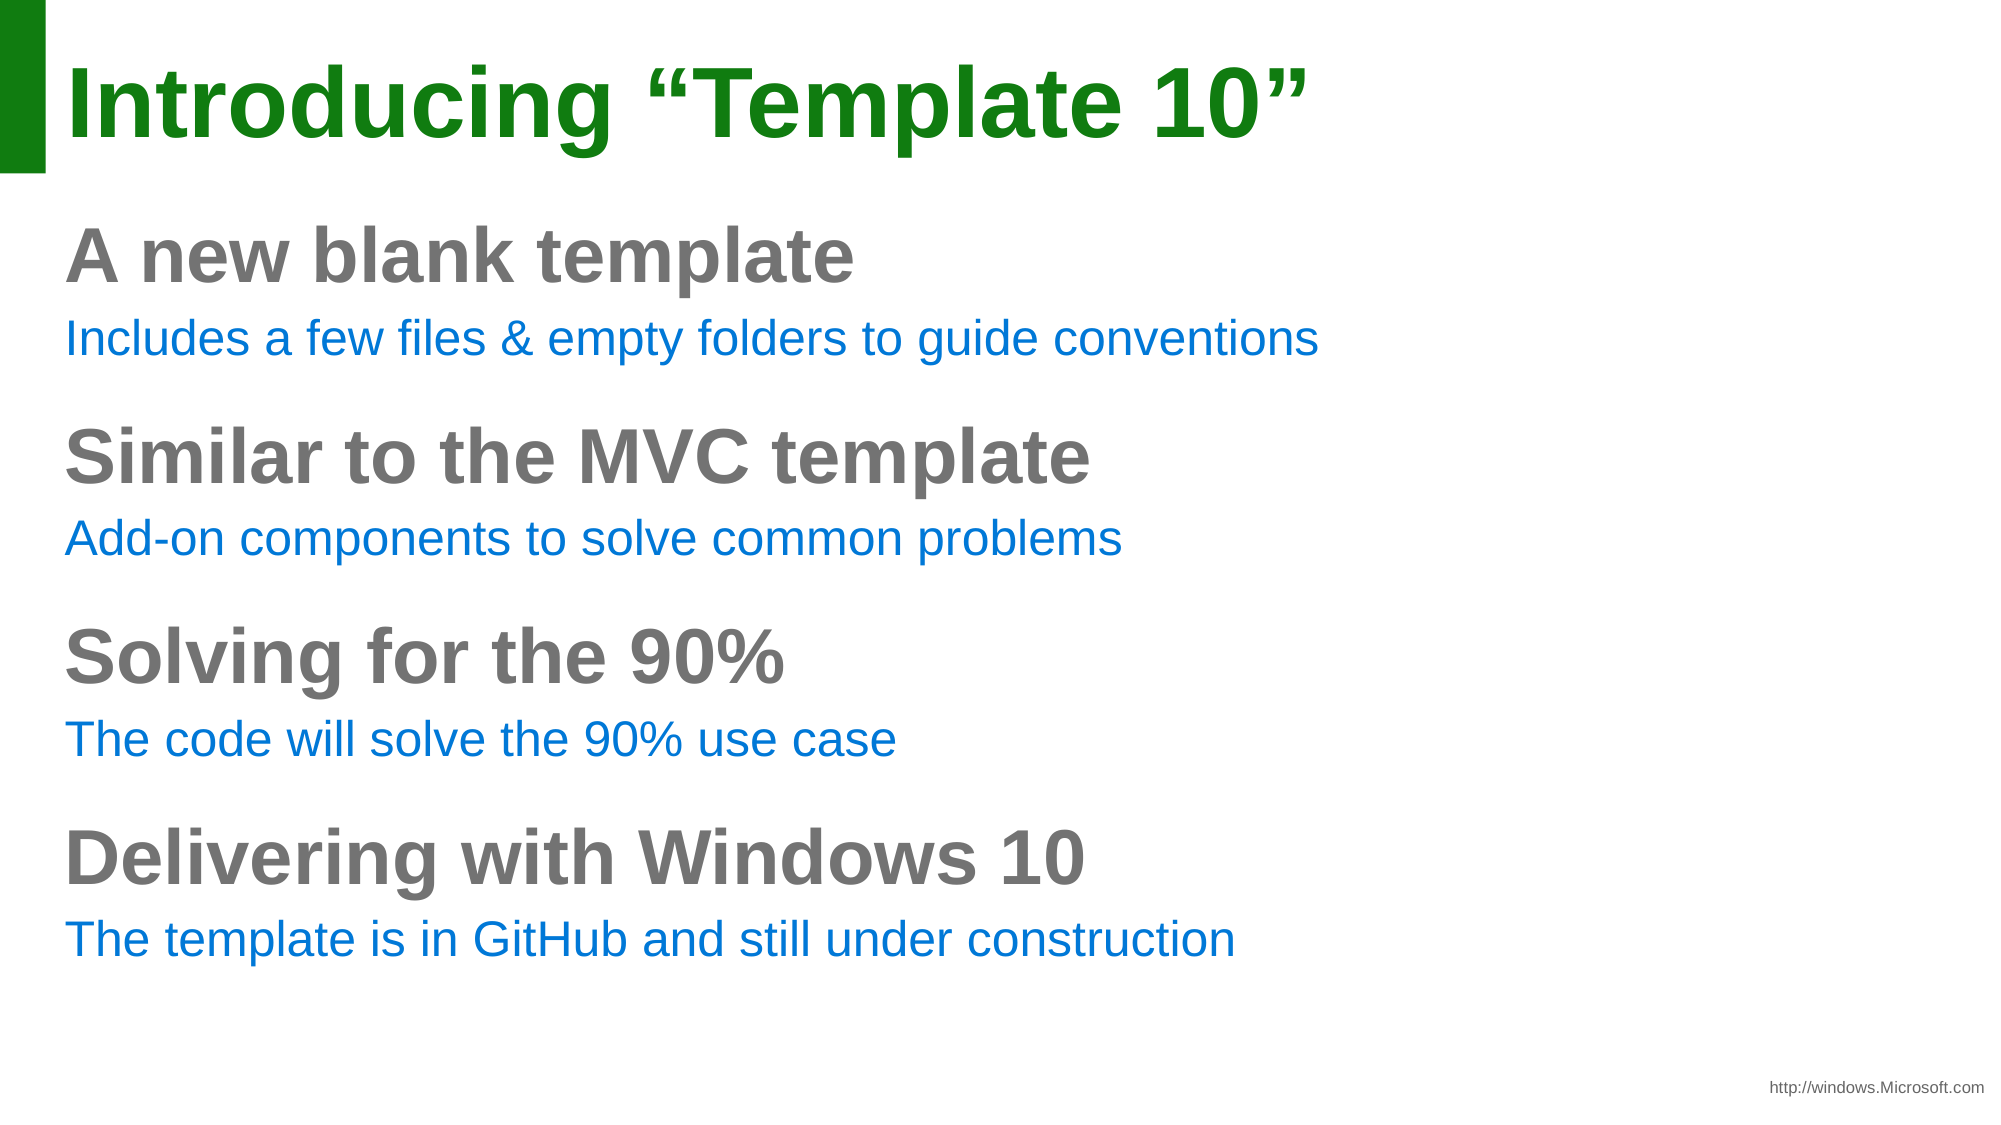

# Introducing “Template 10”
A new blank template
Includes a few files & empty folders to guide conventions
Similar to the MVC template
Add-on components to solve common problems
Solving for the 90%
The code will solve the 90% use case
Delivering with Windows 10
The template is in GitHub and still under construction